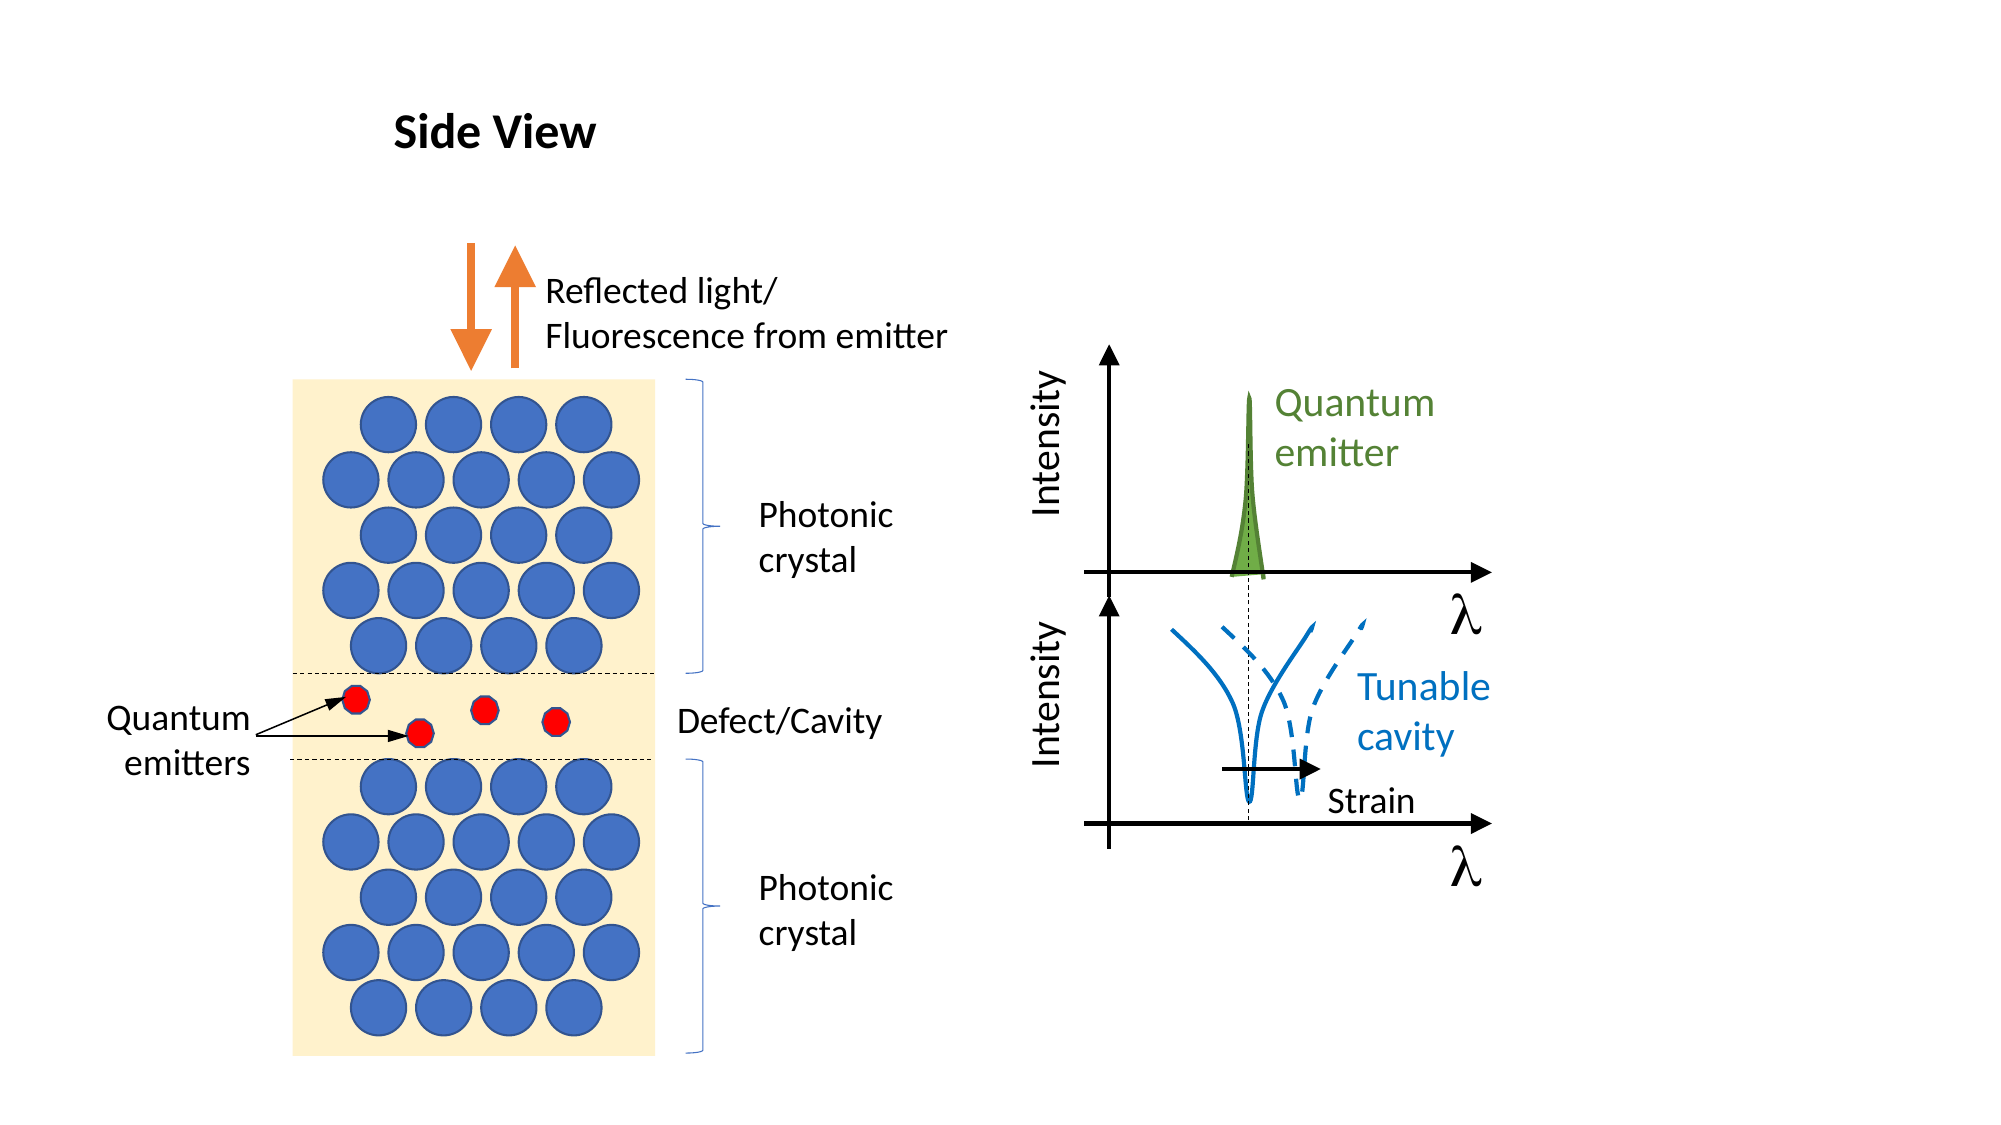

Side View
Reflected light/
Fluorescence from emitter
Quantum
emitter
Intensity

Photonic
crystal

λ

Intensity

Tunable
cavity
Quantum
emitters

Defect/Cavity

Strain

λ
Photonic
crystal